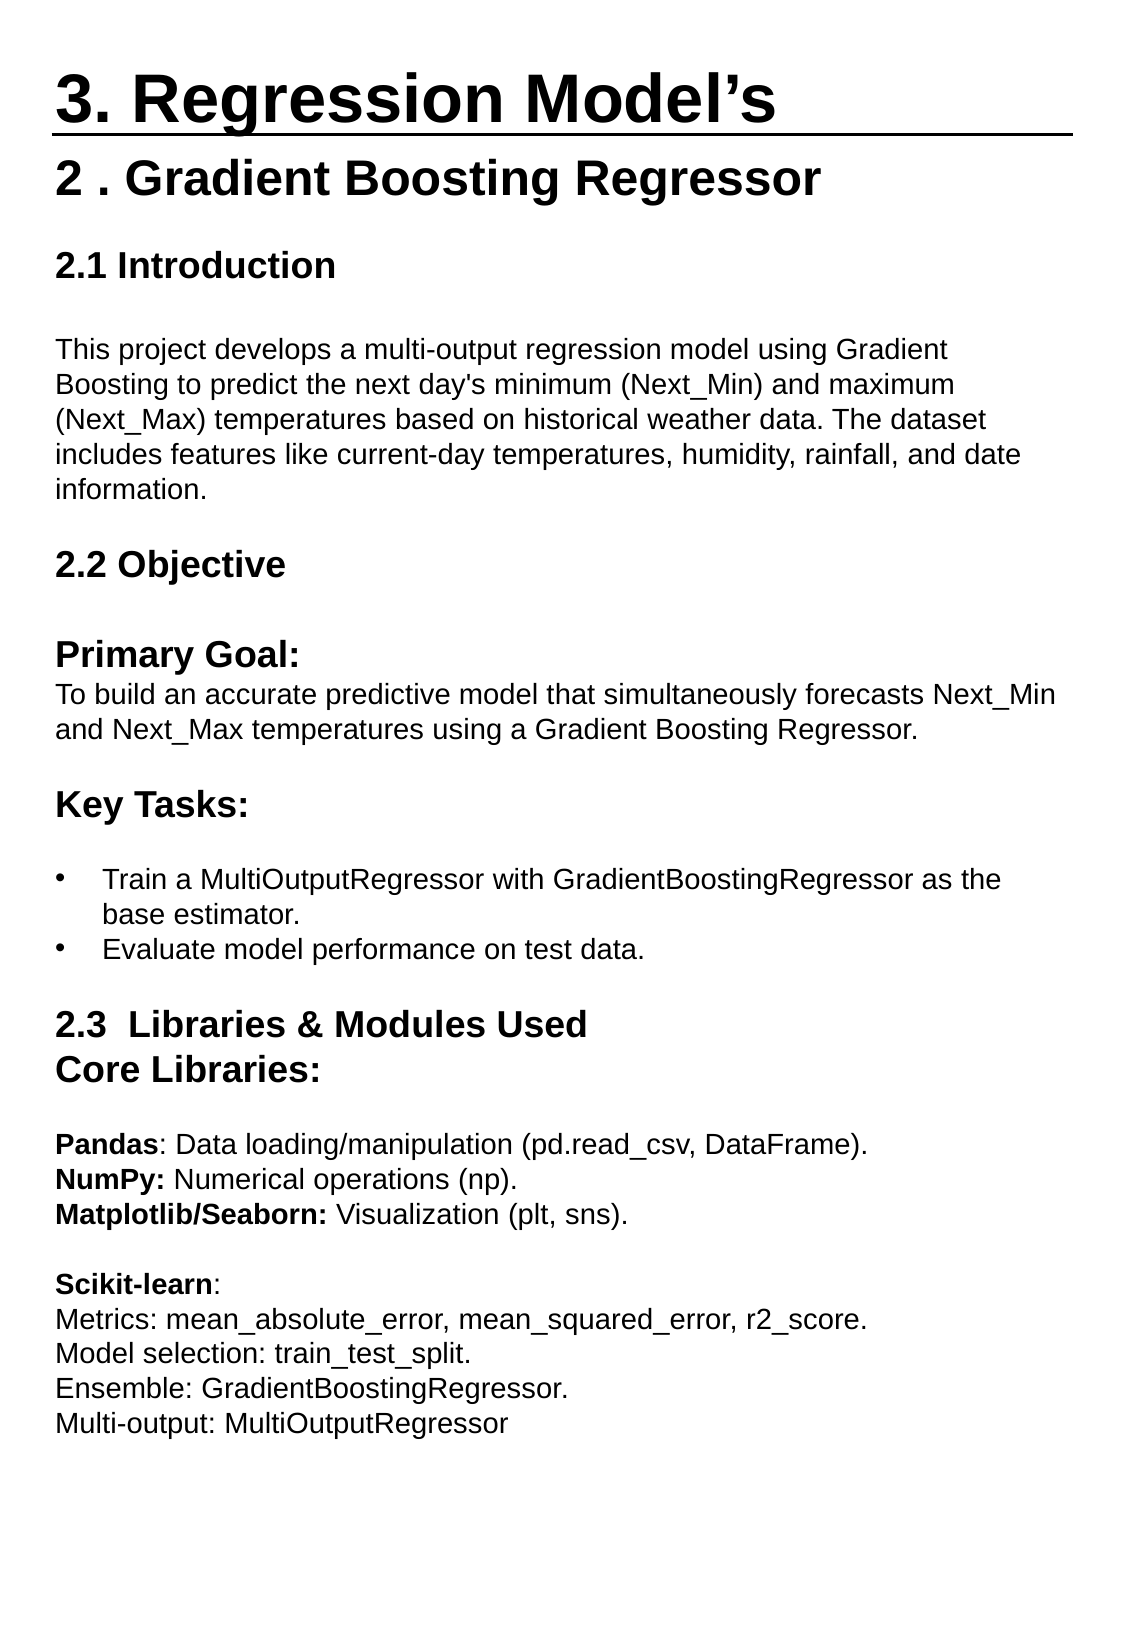

# 3. Regression Model’s
2 . Gradient Boosting Regressor

2.1 Introduction

This project develops a multi-output regression model using Gradient Boosting to predict the next day's minimum (Next_Min) and maximum (Next_Max) temperatures based on historical weather data. The dataset includes features like current-day temperatures, humidity, rainfall, and date information.

2.2 Objective

Primary Goal:
To build an accurate predictive model that simultaneously forecasts Next_Min and Next_Max temperatures using a Gradient Boosting Regressor.

Key Tasks:

Train a MultiOutputRegressor with GradientBoostingRegressor as the base estimator.
Evaluate model performance on test data.

2.3  Libraries & Modules Used
Core Libraries:

Pandas: Data loading/manipulation (pd.read_csv, DataFrame).
NumPy: Numerical operations (np).
Matplotlib/Seaborn: Visualization (plt, sns).

Scikit-learn:
Metrics: mean_absolute_error, mean_squared_error, r2_score.
Model selection: train_test_split.
Ensemble: GradientBoostingRegressor.
Multi-output: MultiOutputRegressor